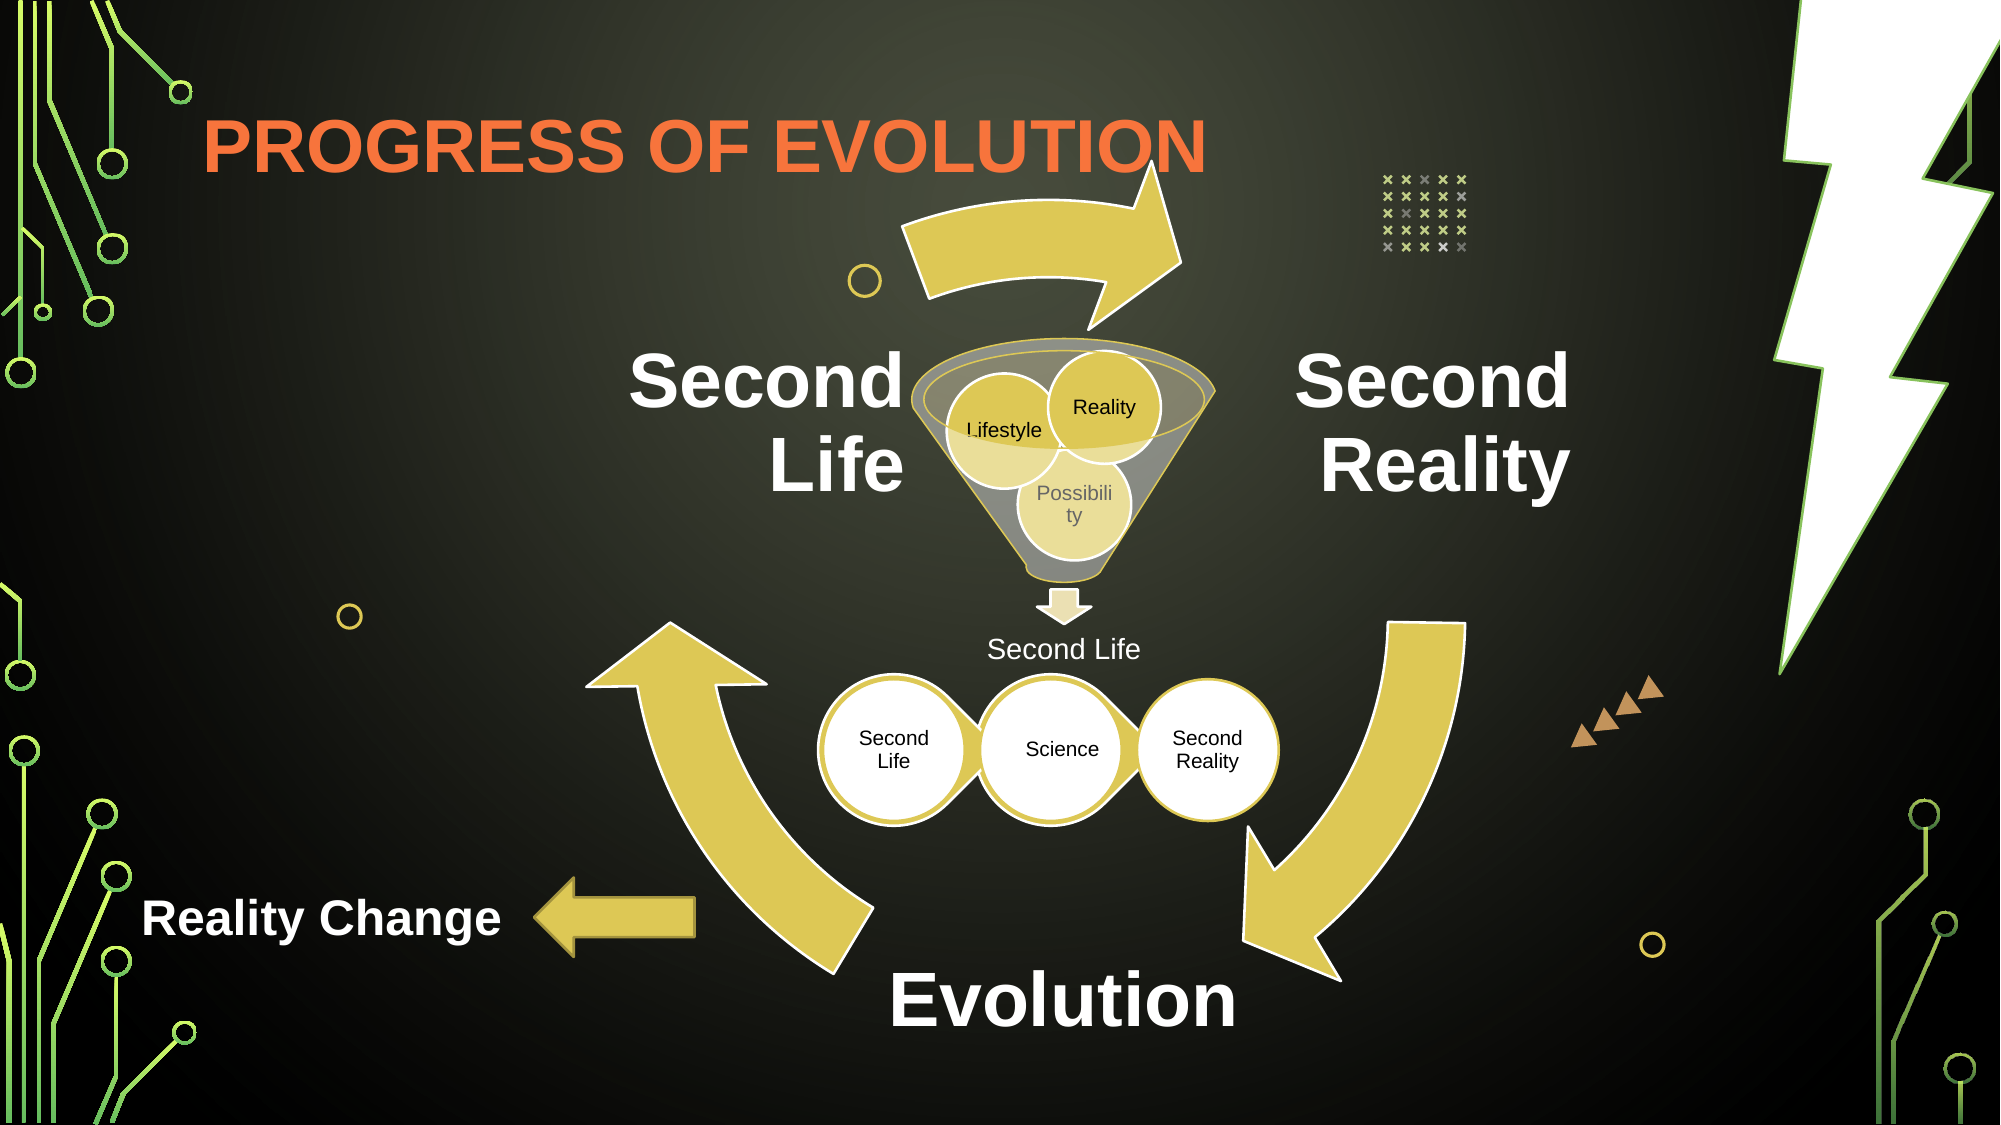

Progress of evolution

Second Life
Second Reality
Evolution

Second Life
Possibility
Lifestyle
Reality

Second Life

Science

Second Reality
Reality Change